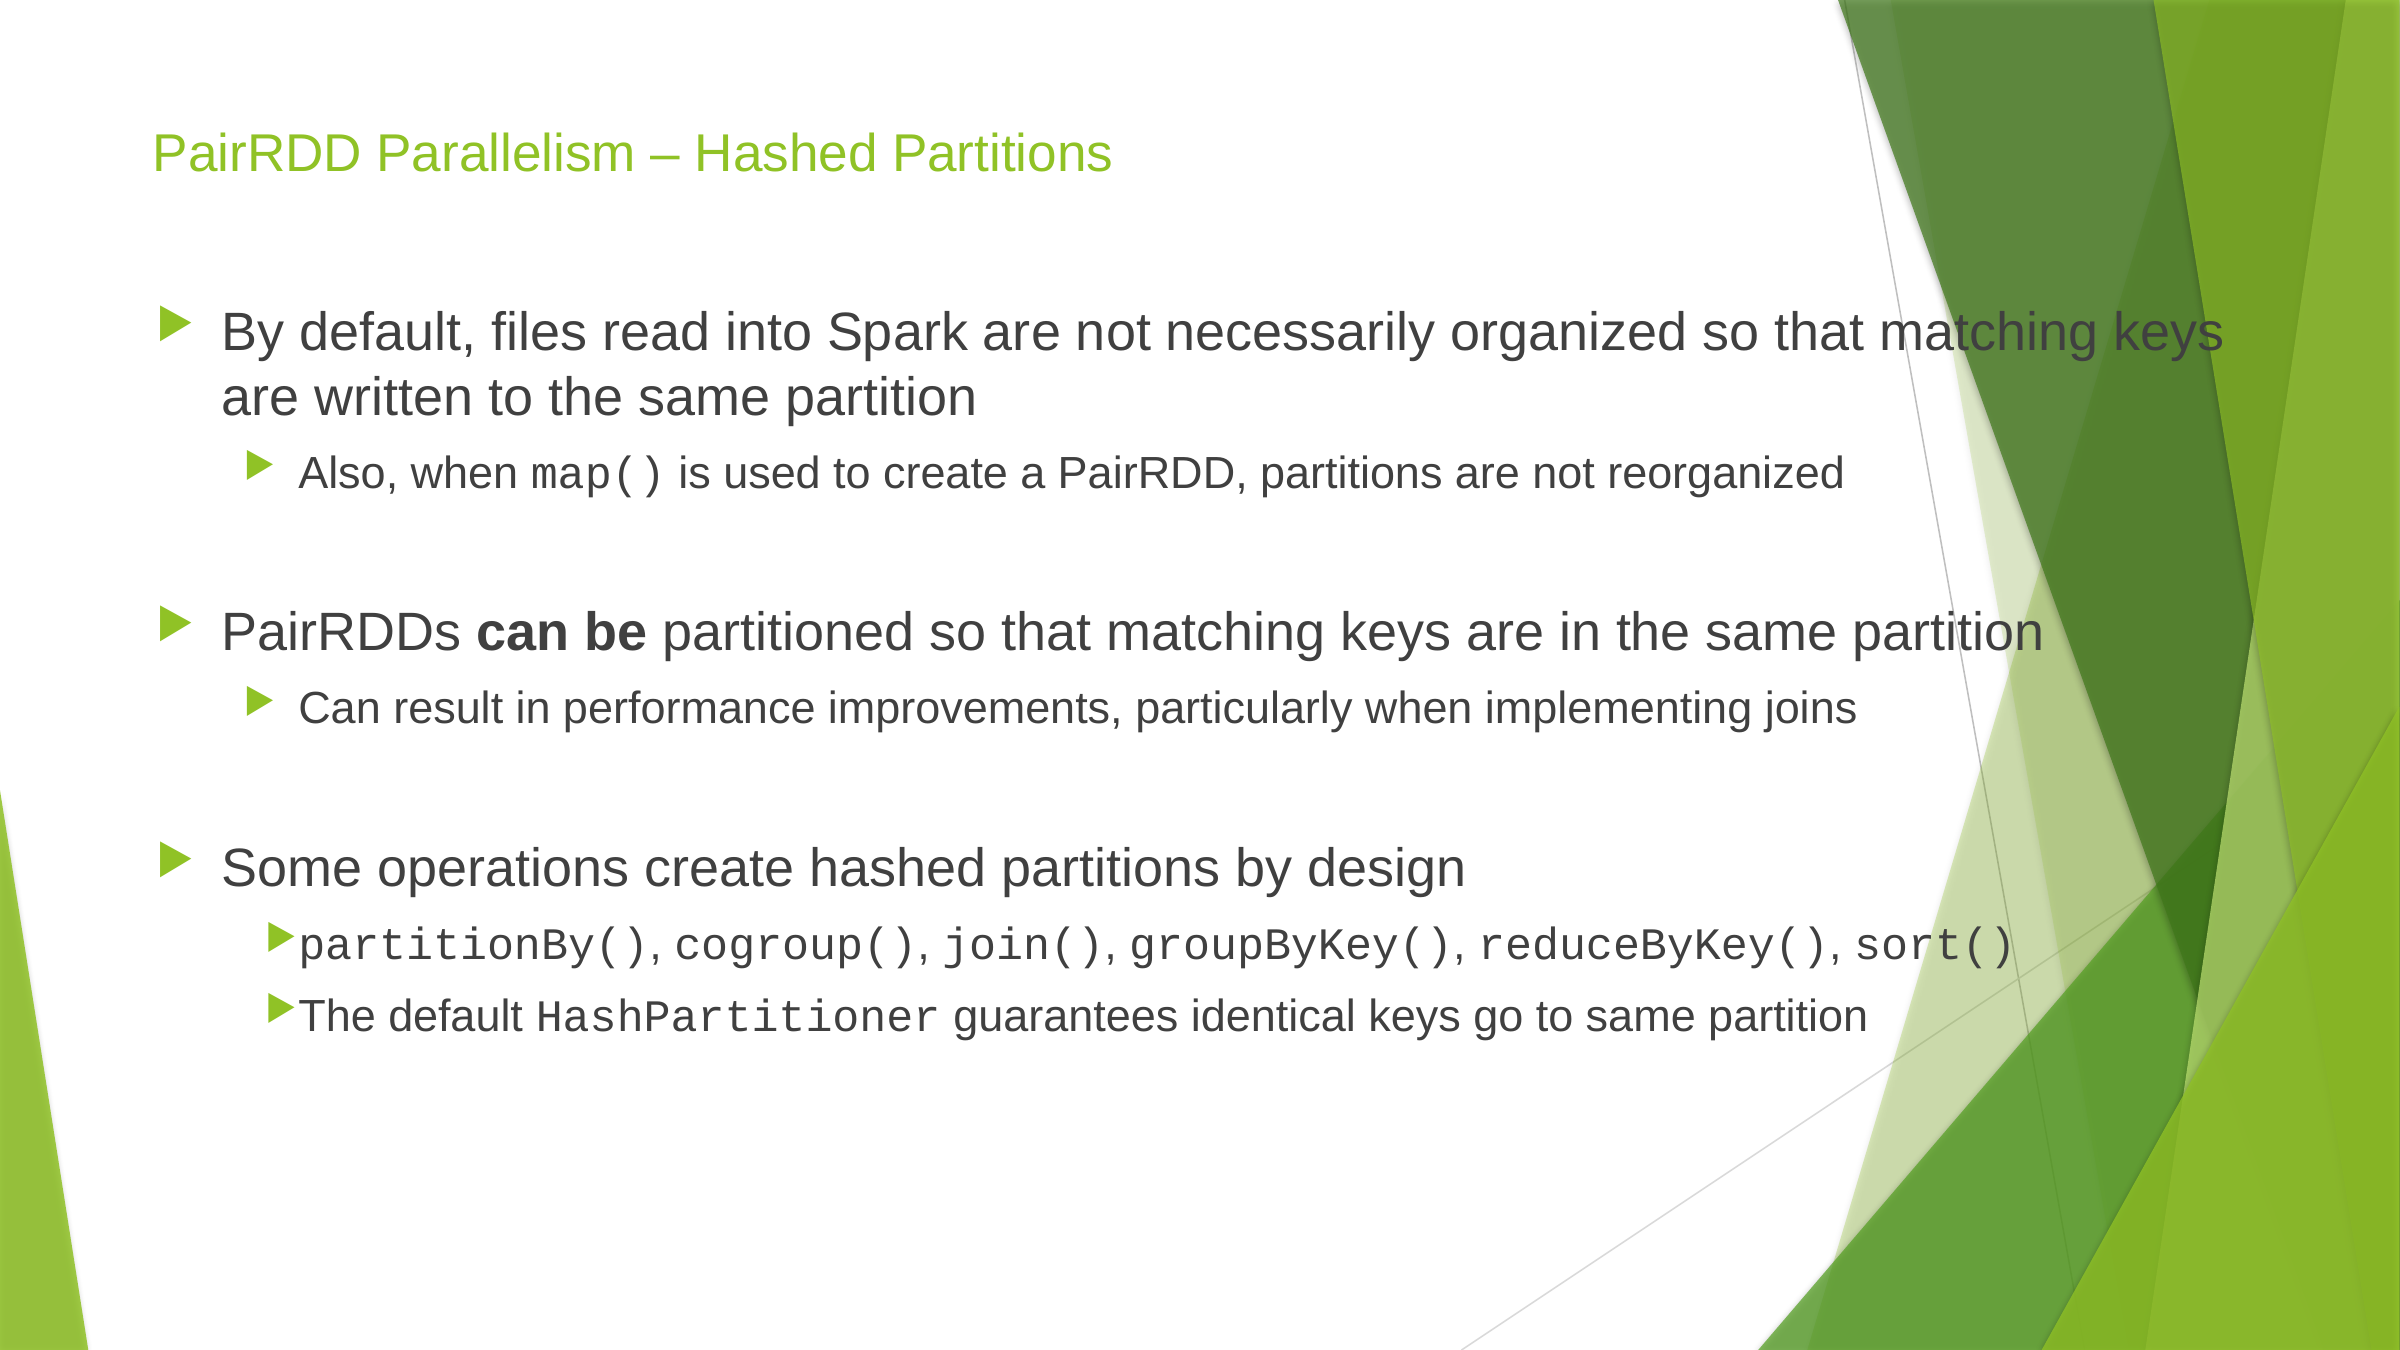

# PairRDD Parallelism – Hashed Partitions
By default, files read into Spark are not necessarily organized so that matching keys are written to the same partition
Also, when map() is used to create a PairRDD, partitions are not reorganized

PairRDDs can be partitioned so that matching keys are in the same partition
Can result in performance improvements, particularly when implementing joins

Some operations create hashed partitions by design
partitionBy(), cogroup(), join(), groupByKey(), reduceByKey(), sort()
The default HashPartitioner guarantees identical keys go to same partition